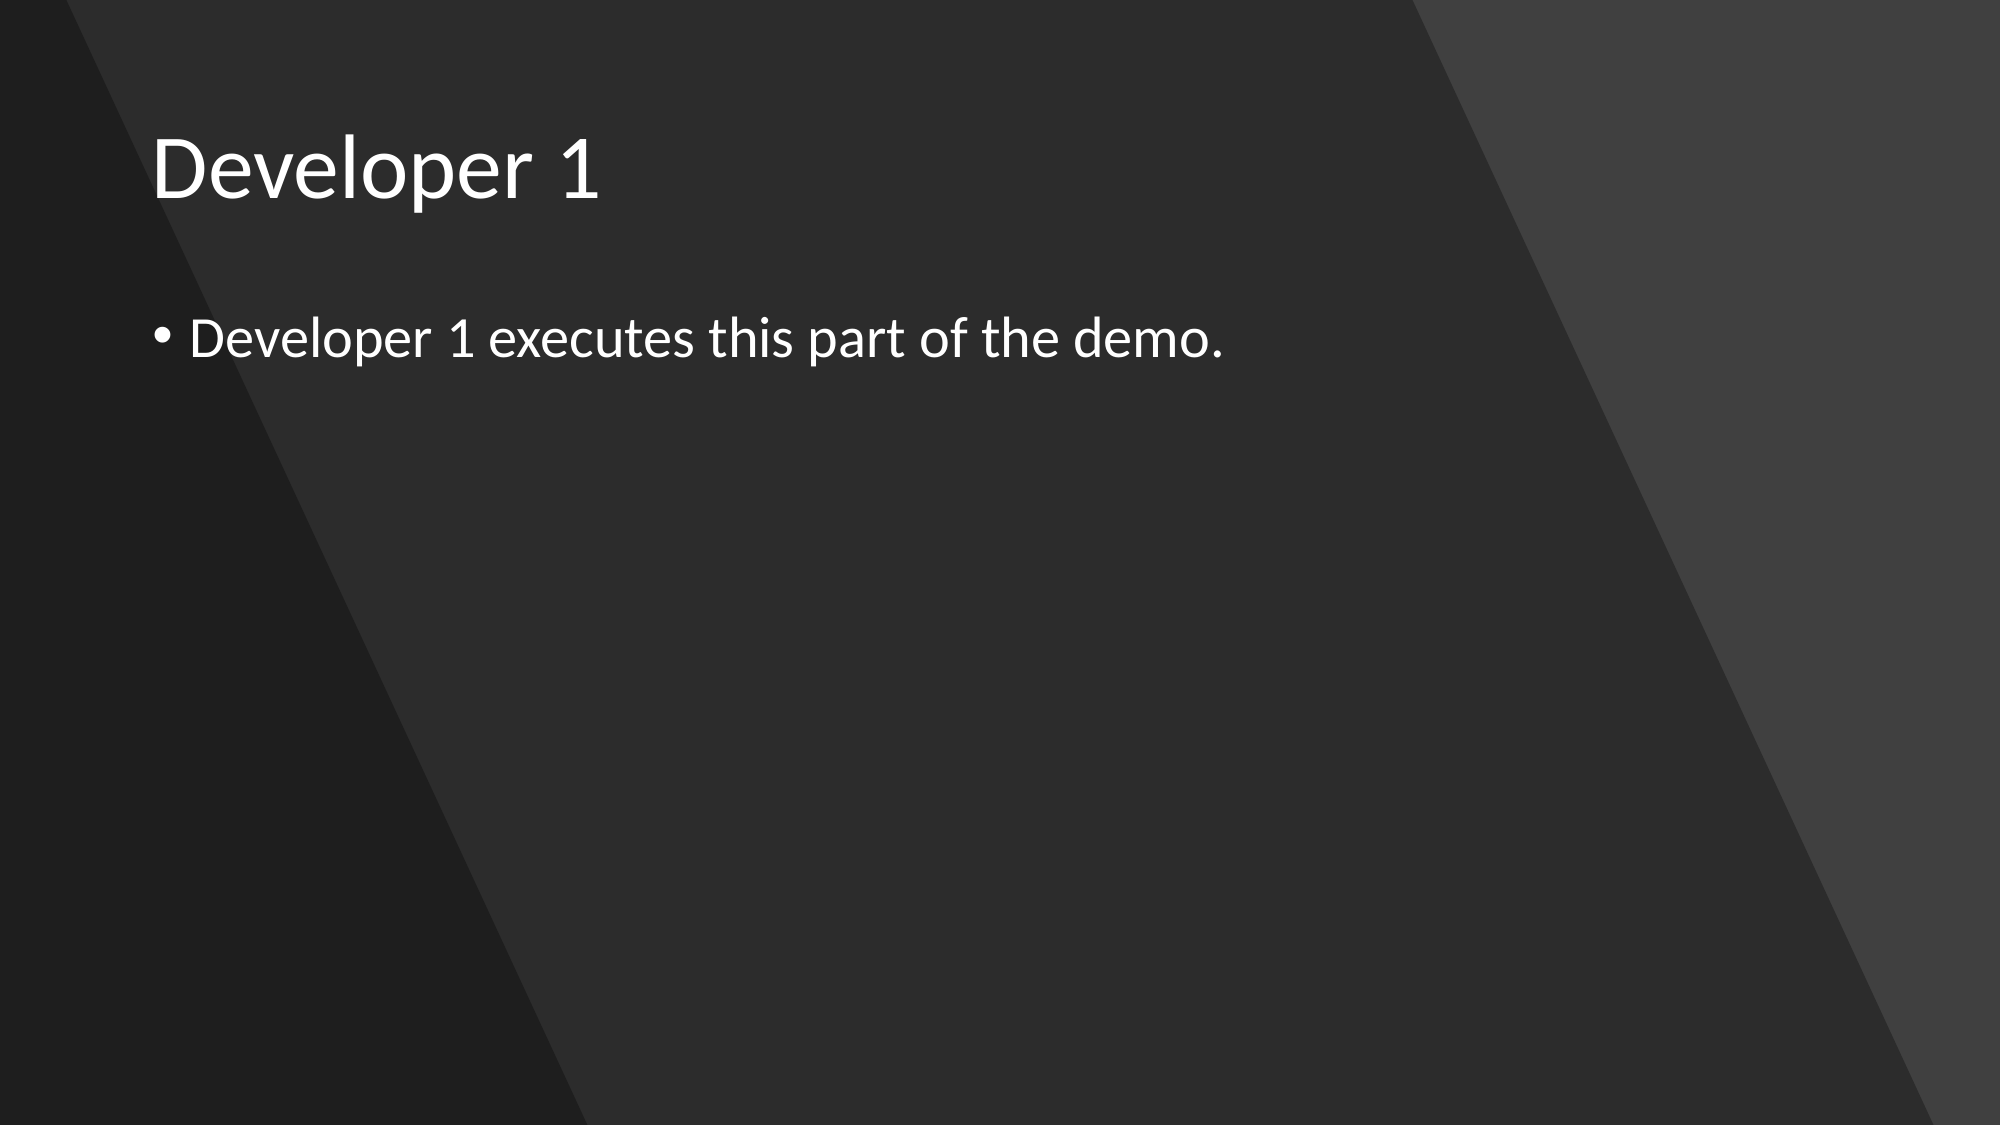

# Developer 1
Developer 1 executes this part of the demo.